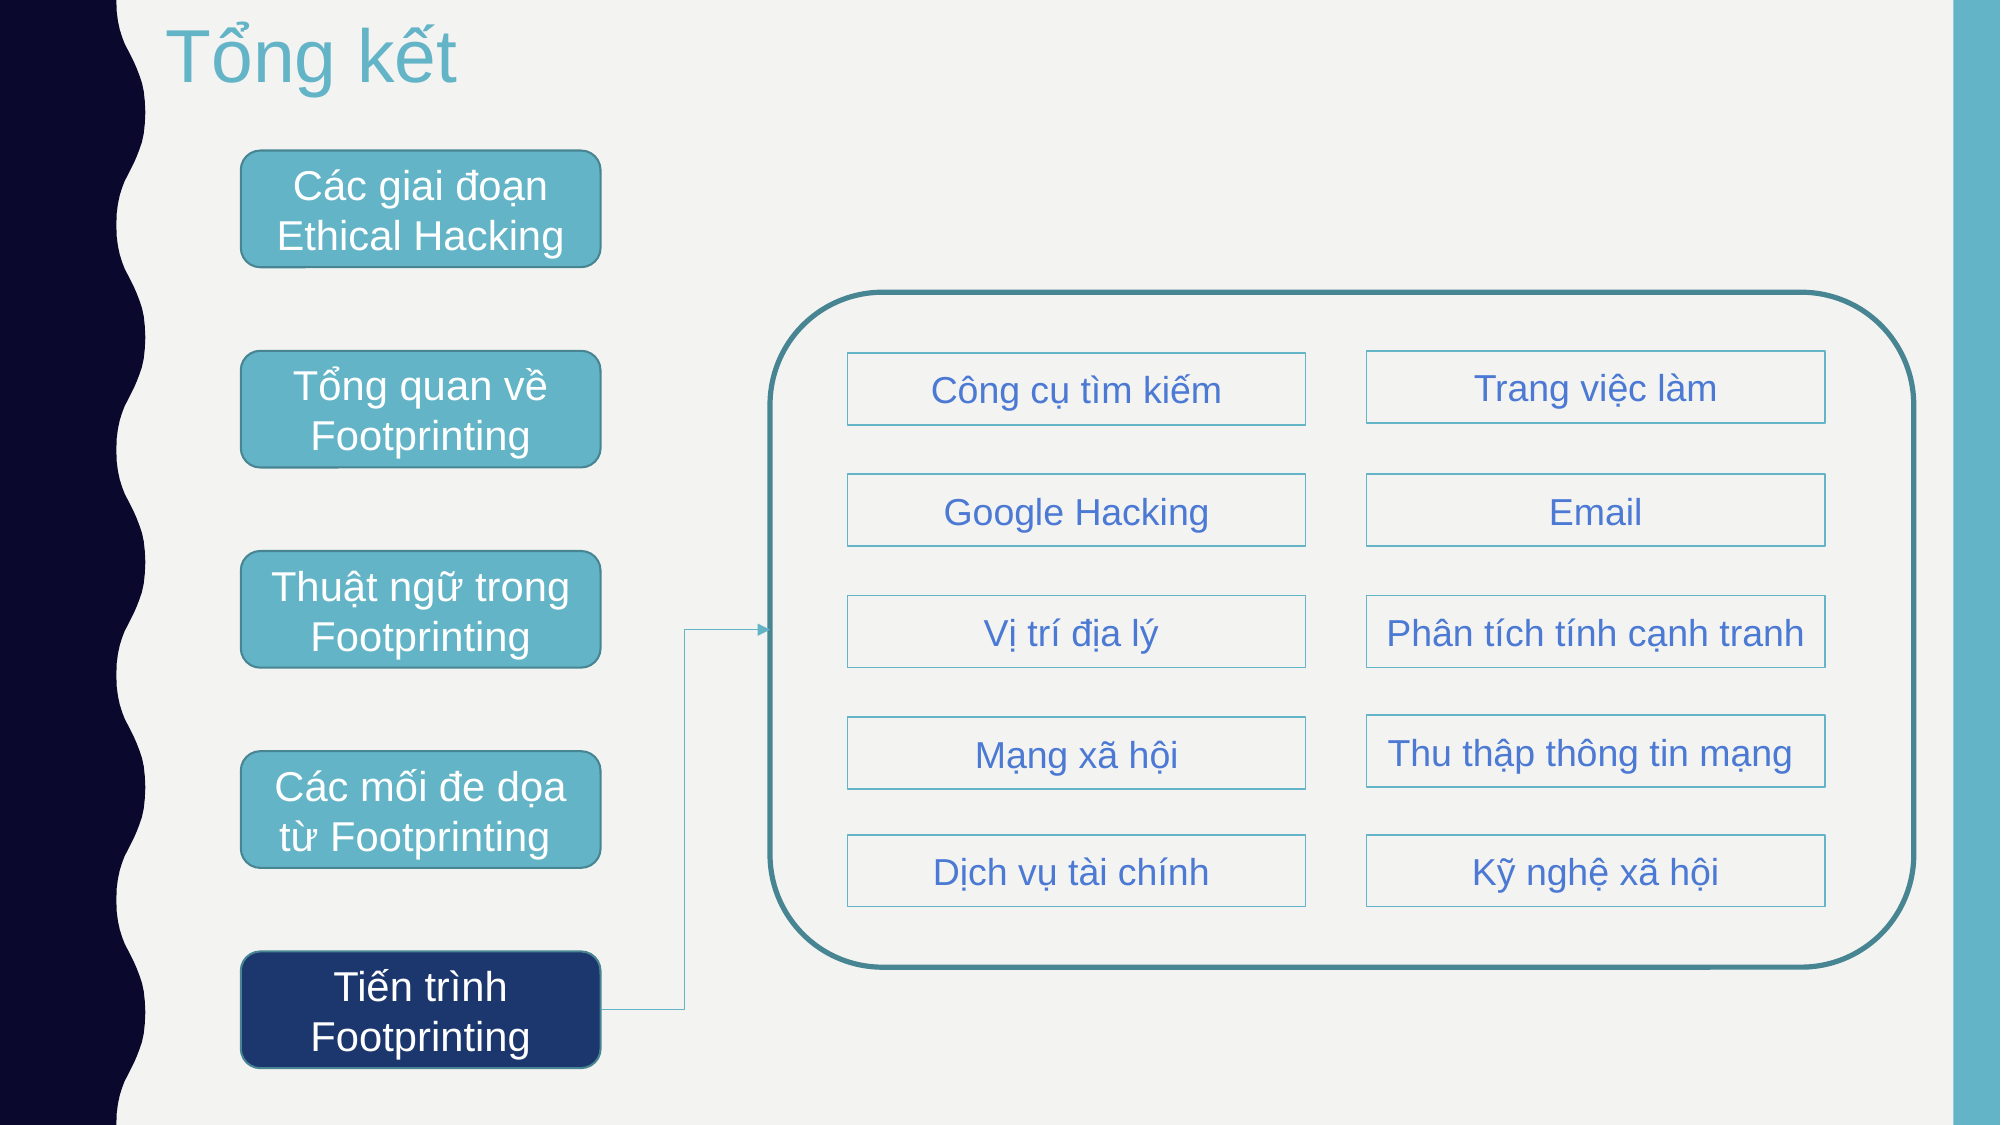

Tổng kết
Các giai đoạn Ethical Hacking

Tổng quan về Footprinting
Trang việc làm
Công cụ tìm kiếm
Google Hacking
Email
Thuật ngữ trong Footprinting
Vị trí địa lý
Phân tích tính cạnh tranh
Thu thập thông tin mạng
Mạng xã hội
Các mối đe dọa từ Footprinting
Dịch vụ tài chính
Kỹ nghệ xã hội
Tiến trình Footprinting